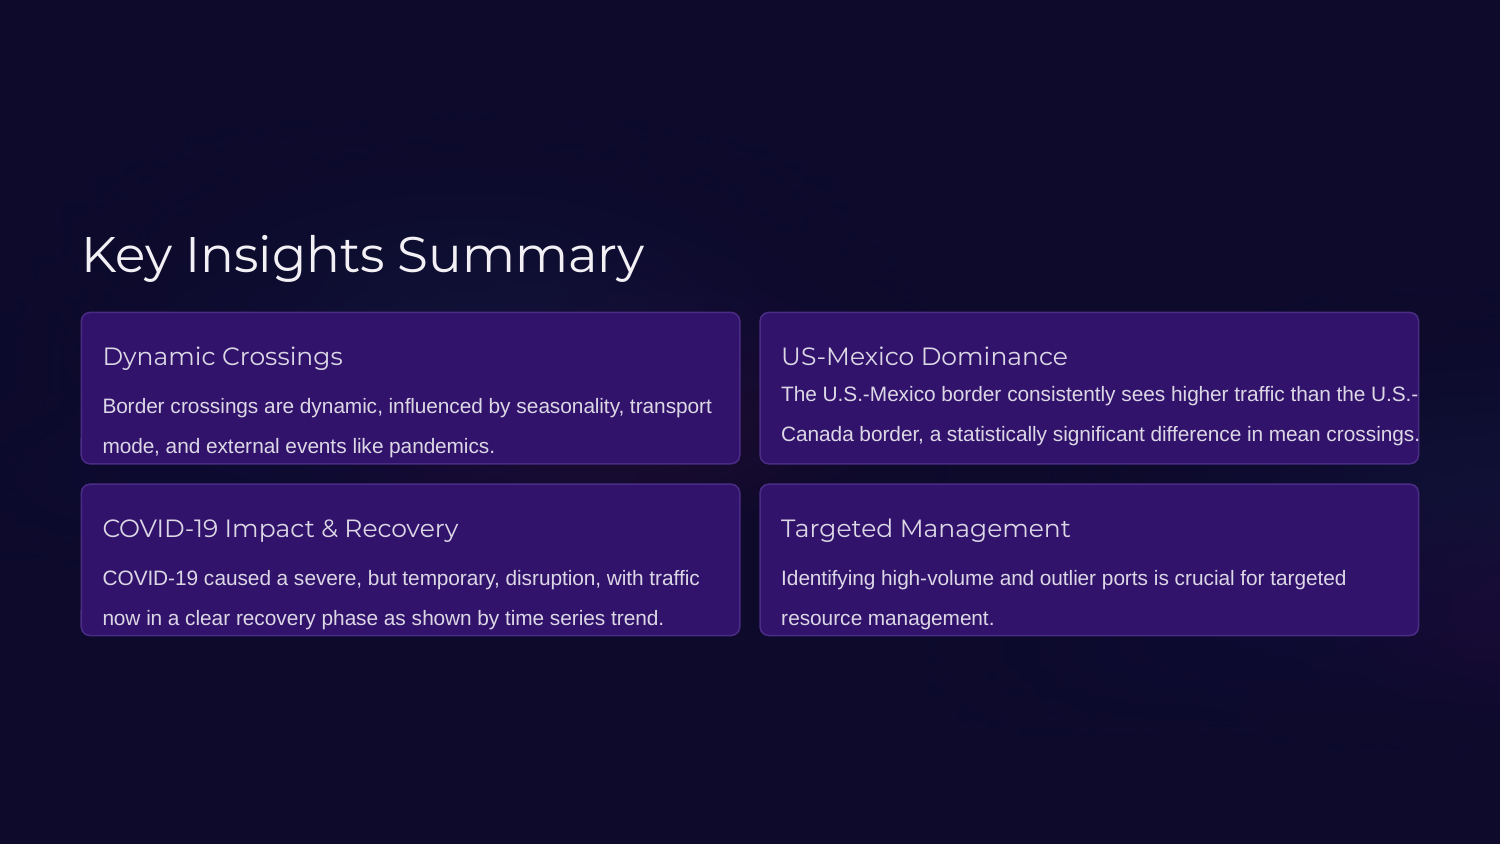

Key Insights Summary

Dynamic Crossings
US-Mexico Dominance
The U.S.-Mexico border consistently sees higher traffic than the U.S.-Canada border, a statistically significant difference in mean crossings.
Border crossings are dynamic, influenced by seasonality, transport mode, and external events like pandemics.

COVID-19 Impact & Recovery
Targeted Management
COVID-19 caused a severe, but temporary, disruption, with traffic now in a clear recovery phase as shown by time series trend.
Identifying high-volume and outlier ports is crucial for targeted resource management.